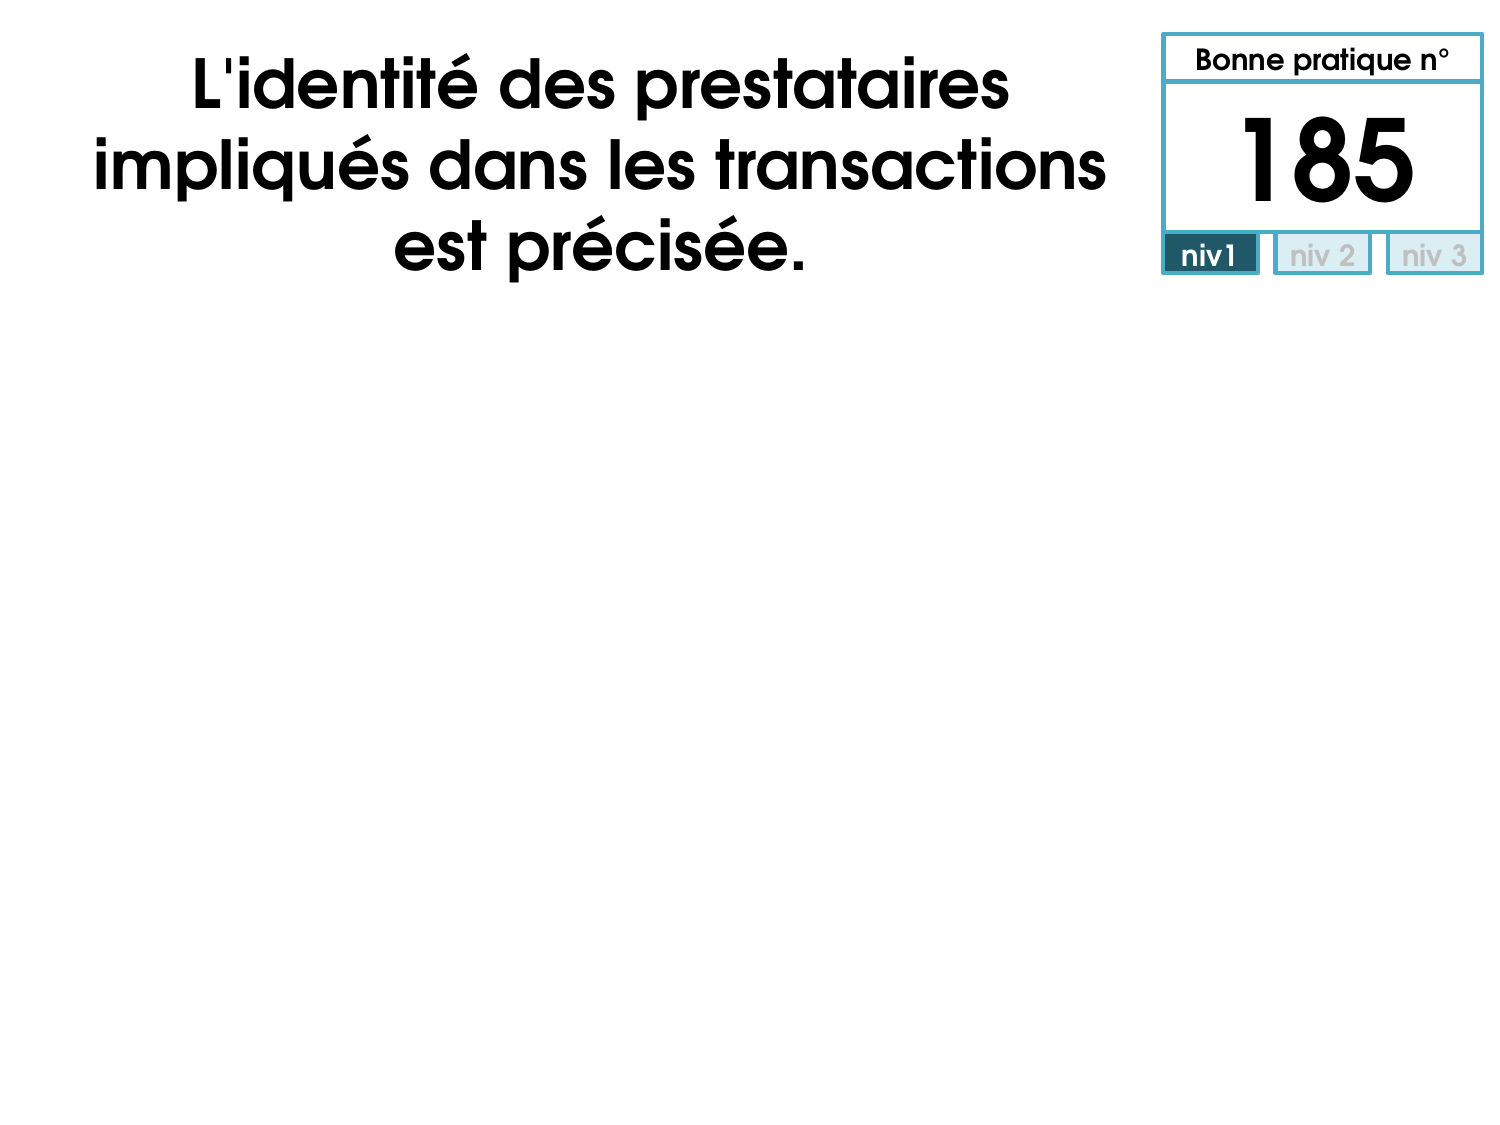

# L'identité des prestataires impliqués dans les transactions est précisée.
185